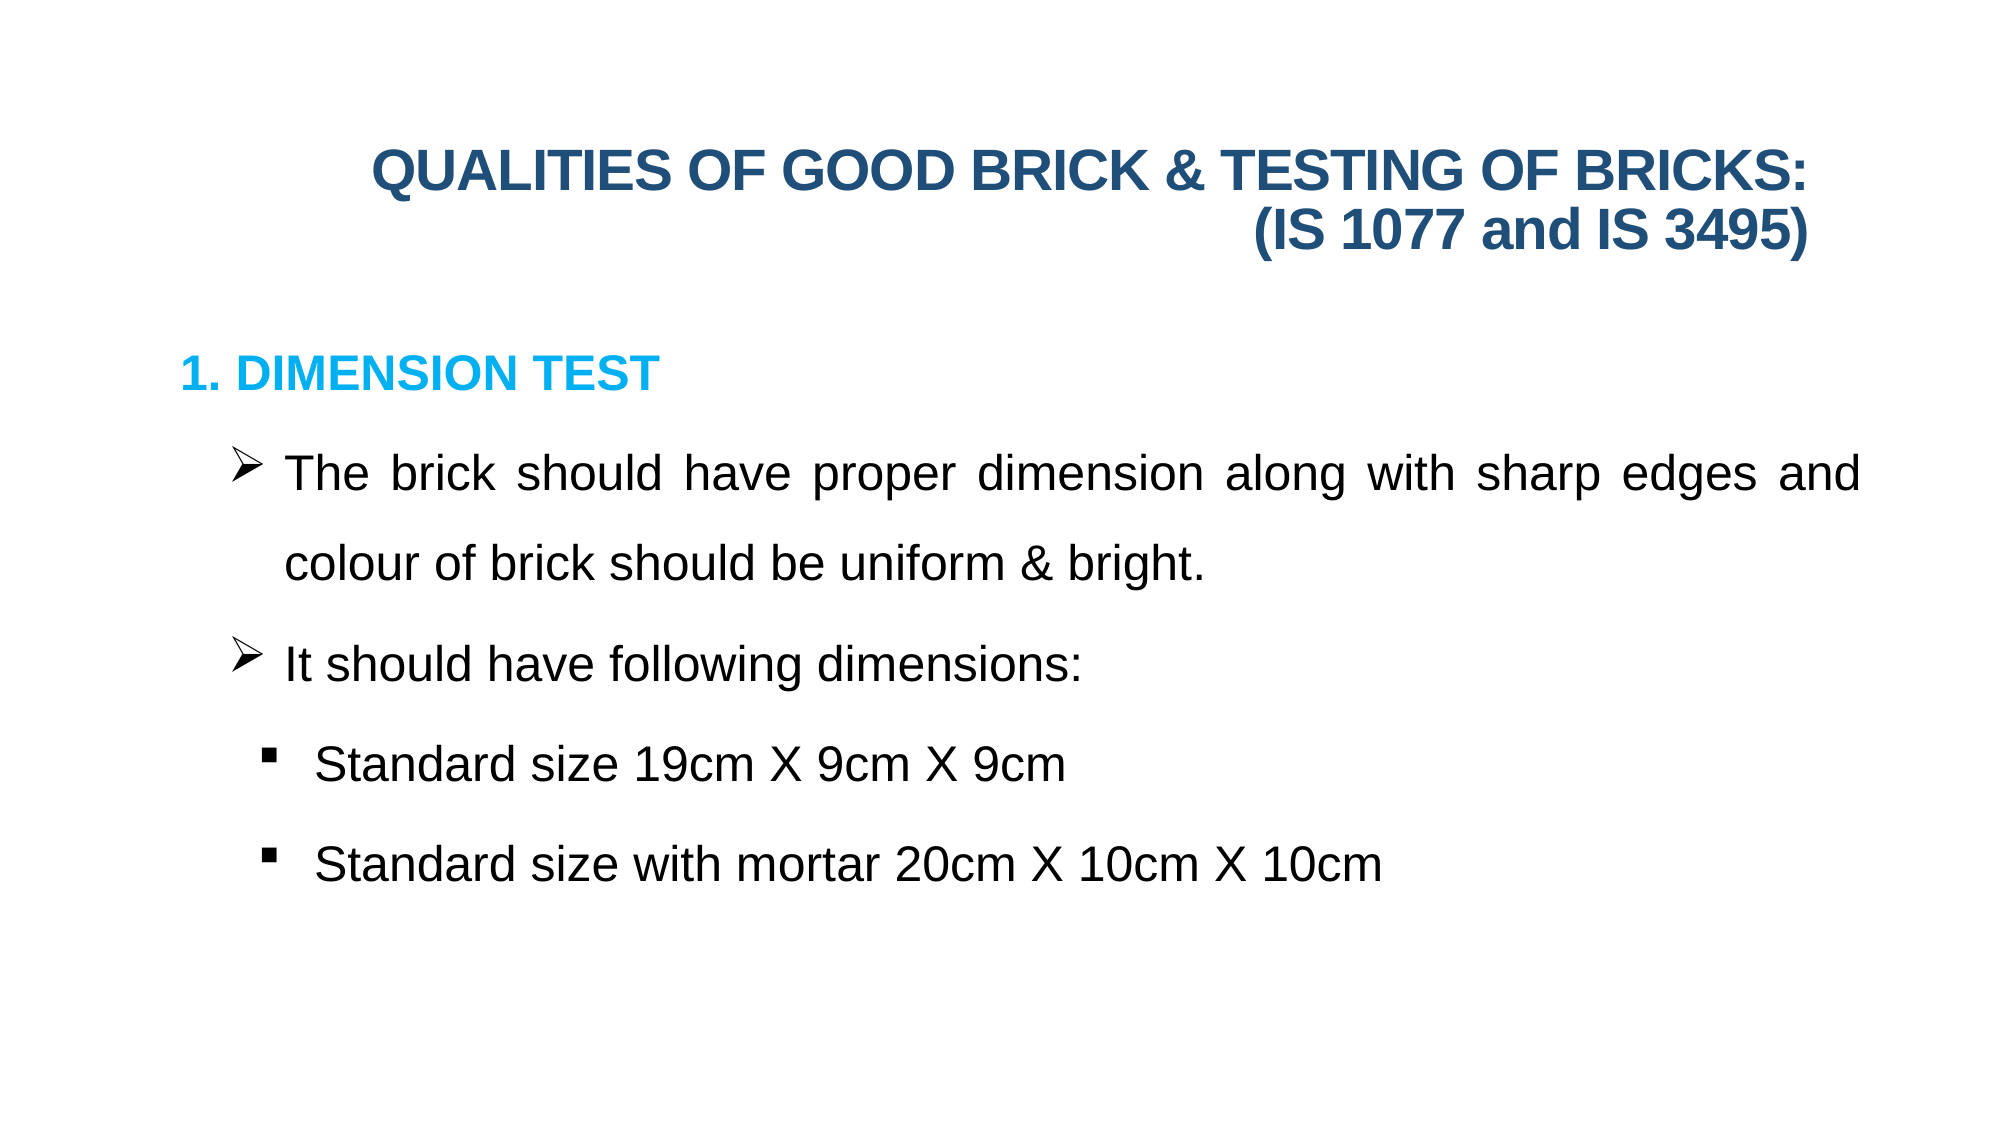

QUALITIES OF GOOD BRICK & TESTING OF BRICKS:
(IS 1077 and IS 3495)
1. DIMENSION TEST
The brick should have proper dimension along with sharp edges and colour of brick should be uniform & bright.
It should have following dimensions:
Standard size 19cm X 9cm X 9cm
Standard size with mortar 20cm X 10cm X 10cm